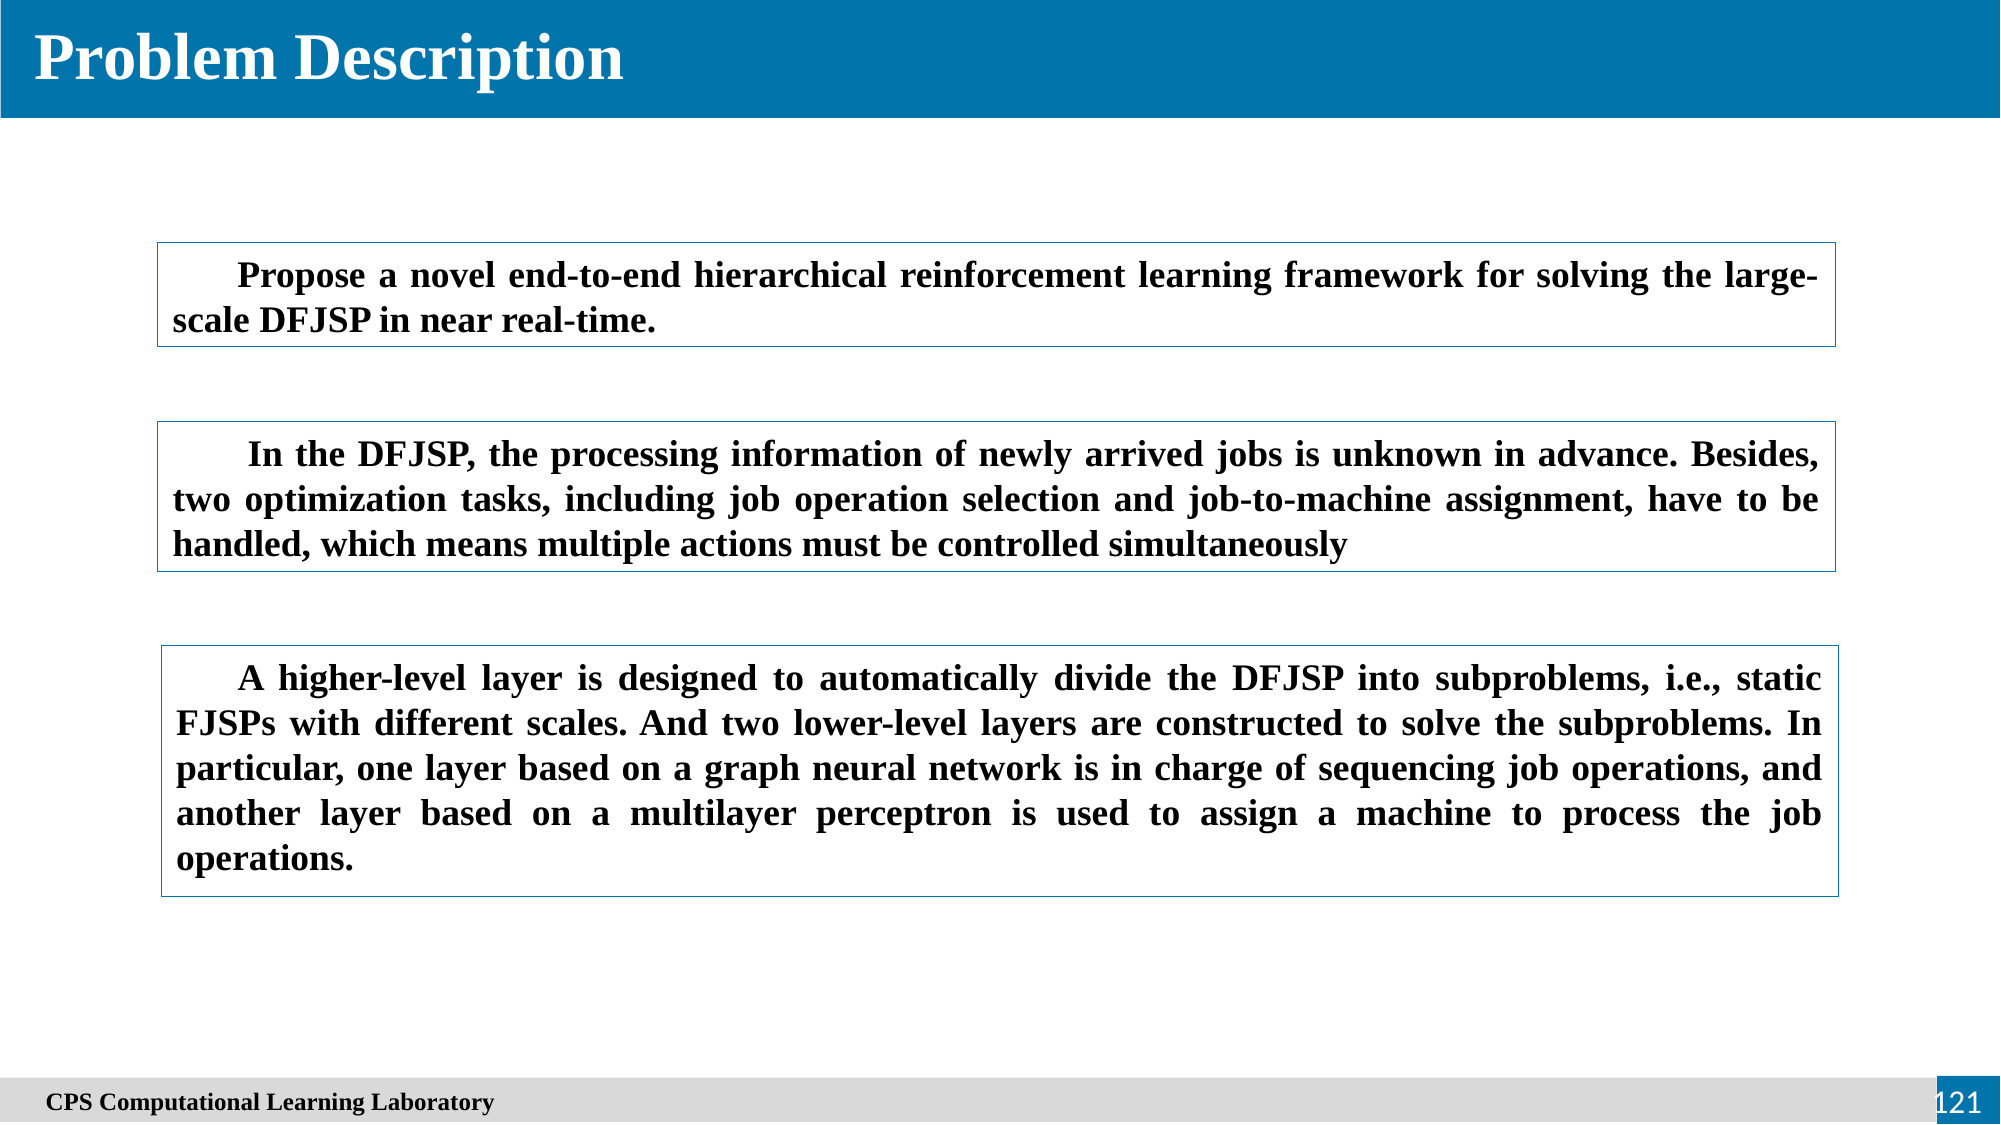

Problem Description
     Propose a novel end-to-end hierarchical reinforcement learning framework for solving the large-scale DFJSP in near real-time.
      In the DFJSP, the processing information of newly arrived jobs is unknown in advance. Besides, two optimization tasks, including job operation selection and job-to-machine assignment, have to be handled, which means multiple actions must be controlled simultaneously
    A higher-level layer is designed to automatically divide the DFJSP into subproblems, i.e., static FJSPs with different scales. And two lower-level layers are constructed to solve the subproblems. In particular, one layer based on a graph neural network is in charge of sequencing job operations, and another layer based on a multilayer perceptron is used to assign a machine to process the job operations.
121
　CPS Computational Learning Laboratory